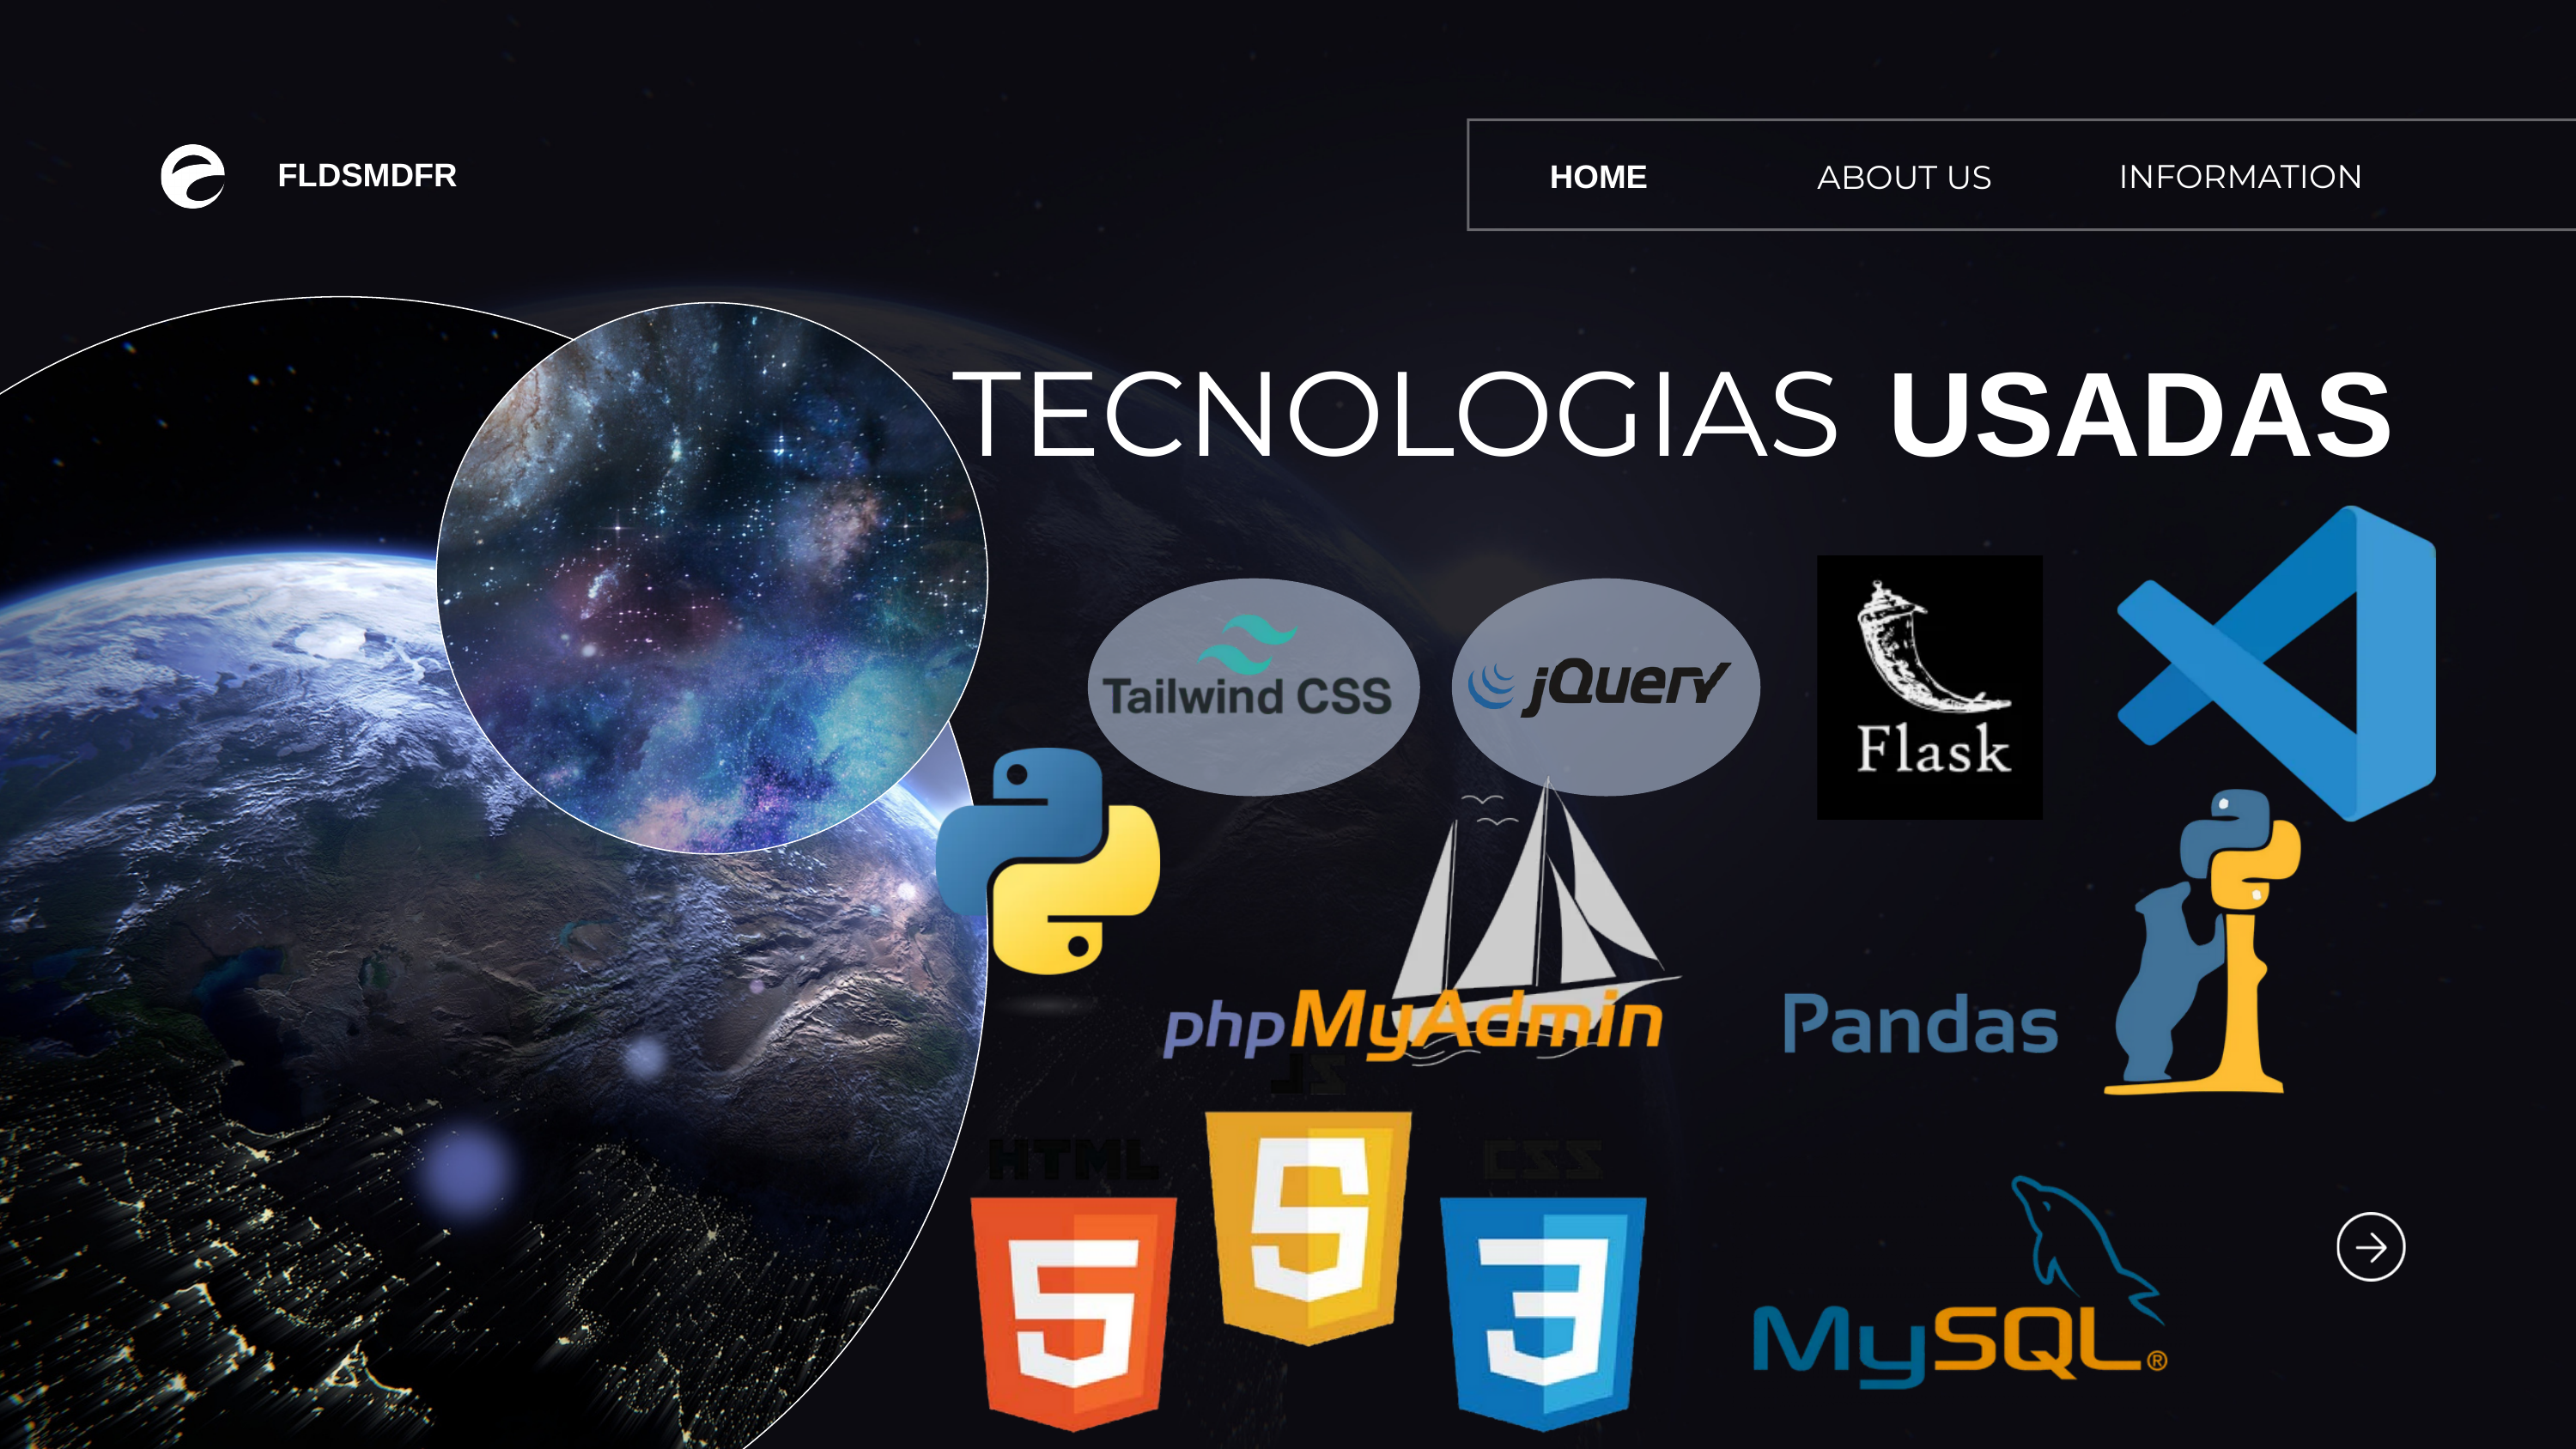

FLDSMDFR
HOME
INFORMATION
ABOUT US

TECNOLOGIAS
USADAS